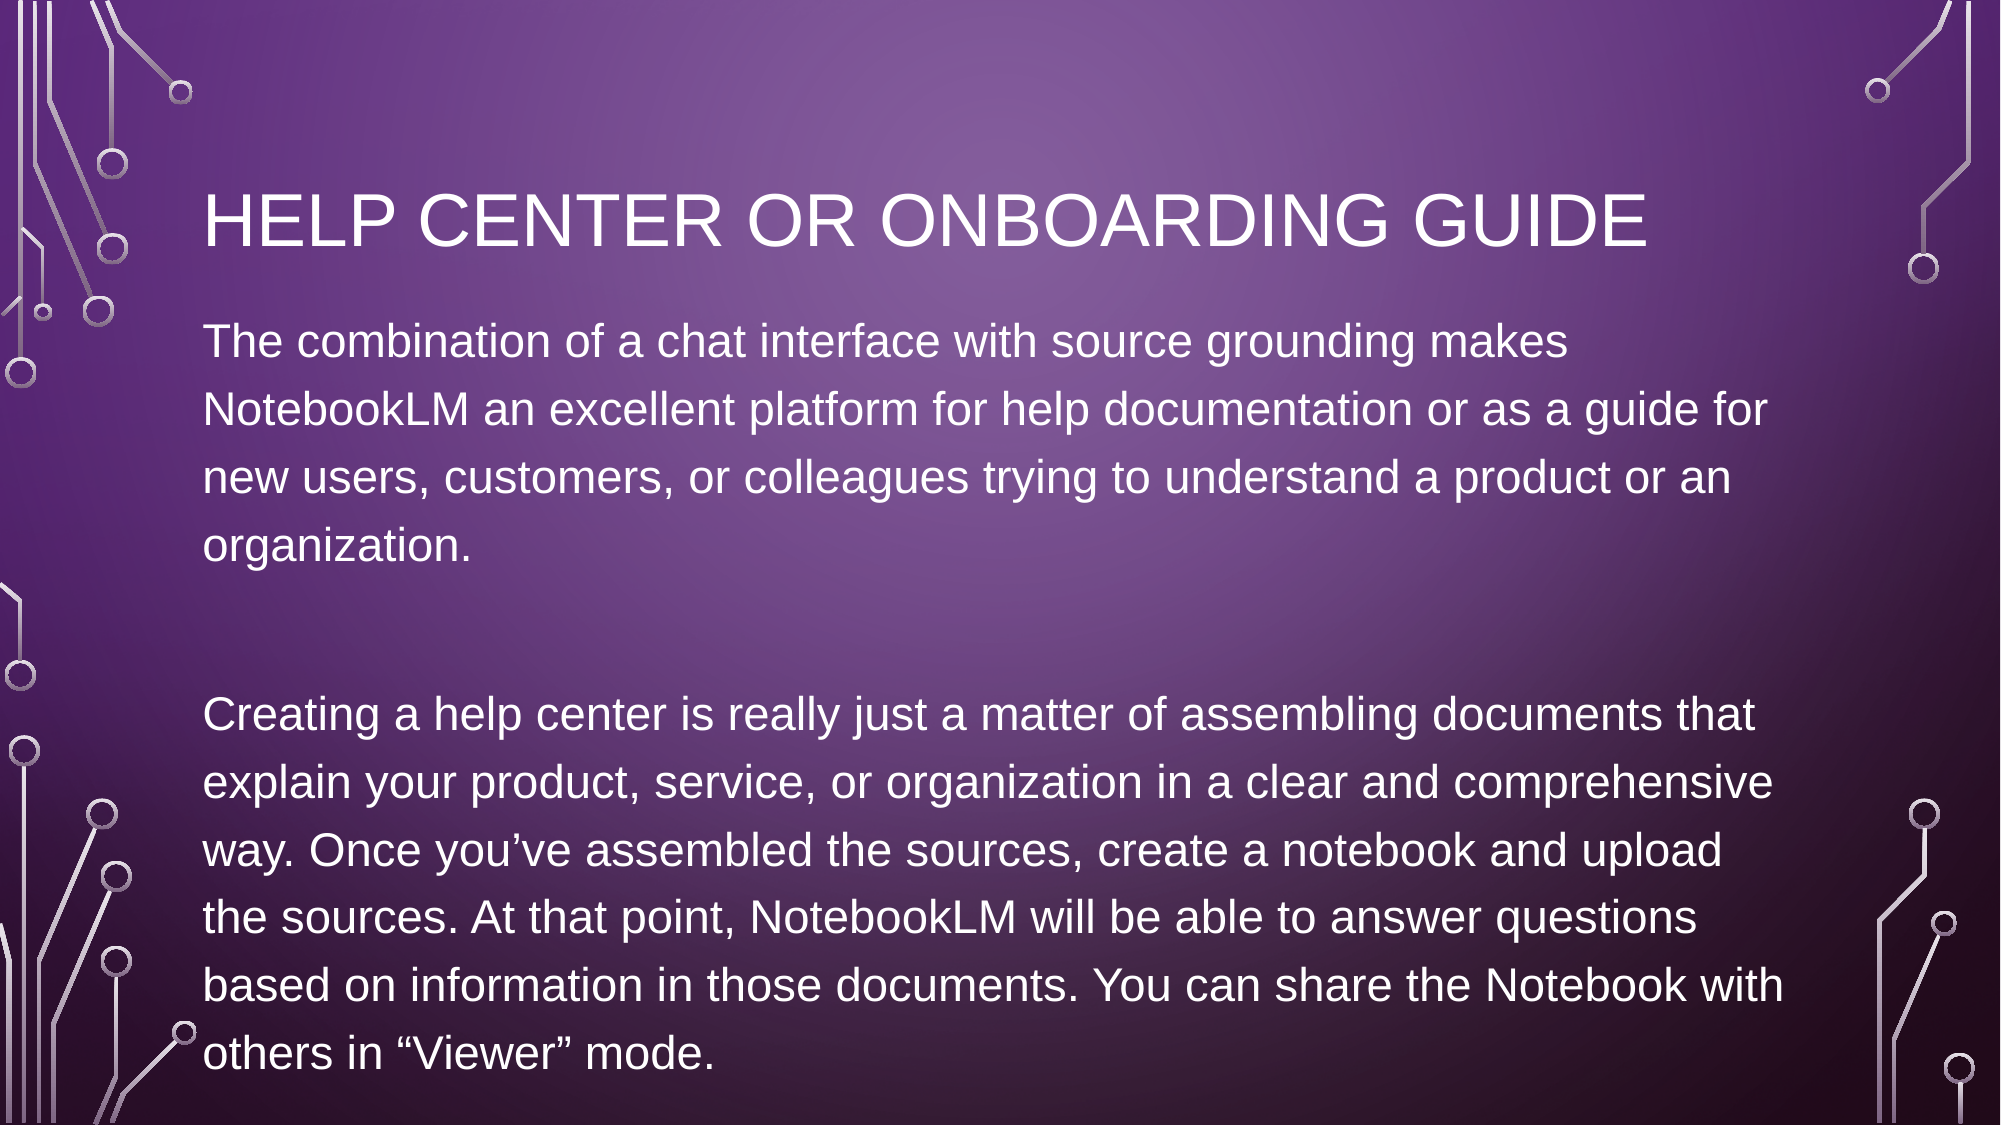

# Help Center or Onboarding Guide
The combination of a chat interface with source grounding makes NotebookLM an excellent platform for help documentation or as a guide for new users, customers, or colleagues trying to understand a product or an organization.

Creating a help center is really just a matter of assembling documents that explain your product, service, or organization in a clear and comprehensive way. Once you’ve assembled the sources, create a notebook and upload the sources. At that point, NotebookLM will be able to answer questions based on information in those documents. You can share the Notebook with others in “Viewer” mode.